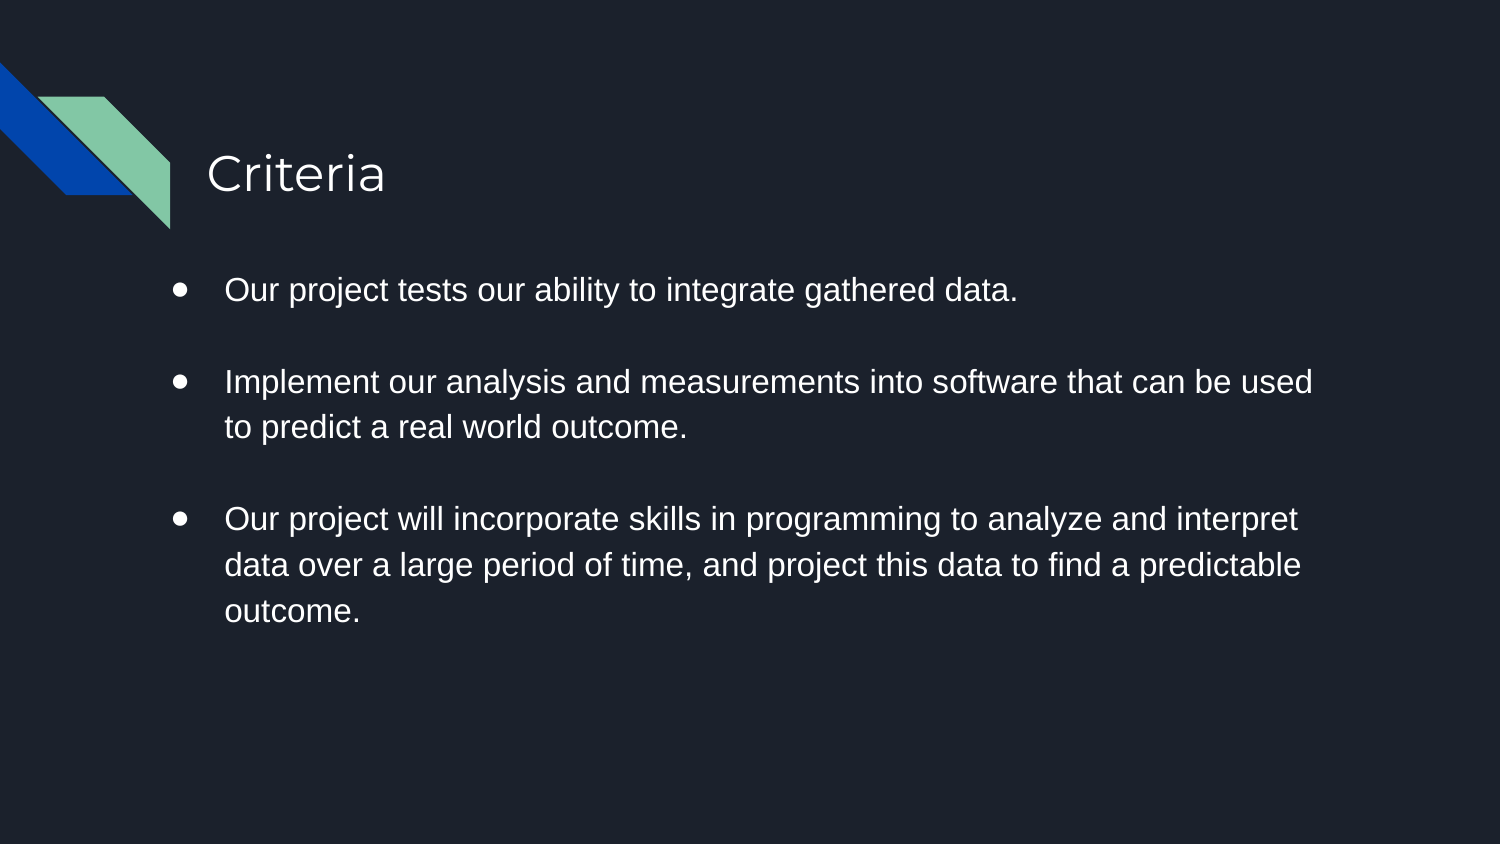

# Criteria
Our project tests our ability to integrate gathered data.

Implement our analysis and measurements into software that can be used to predict a real world outcome.

Our project will incorporate skills in programming to analyze and interpret data over a large period of time, and project this data to find a predictable outcome.